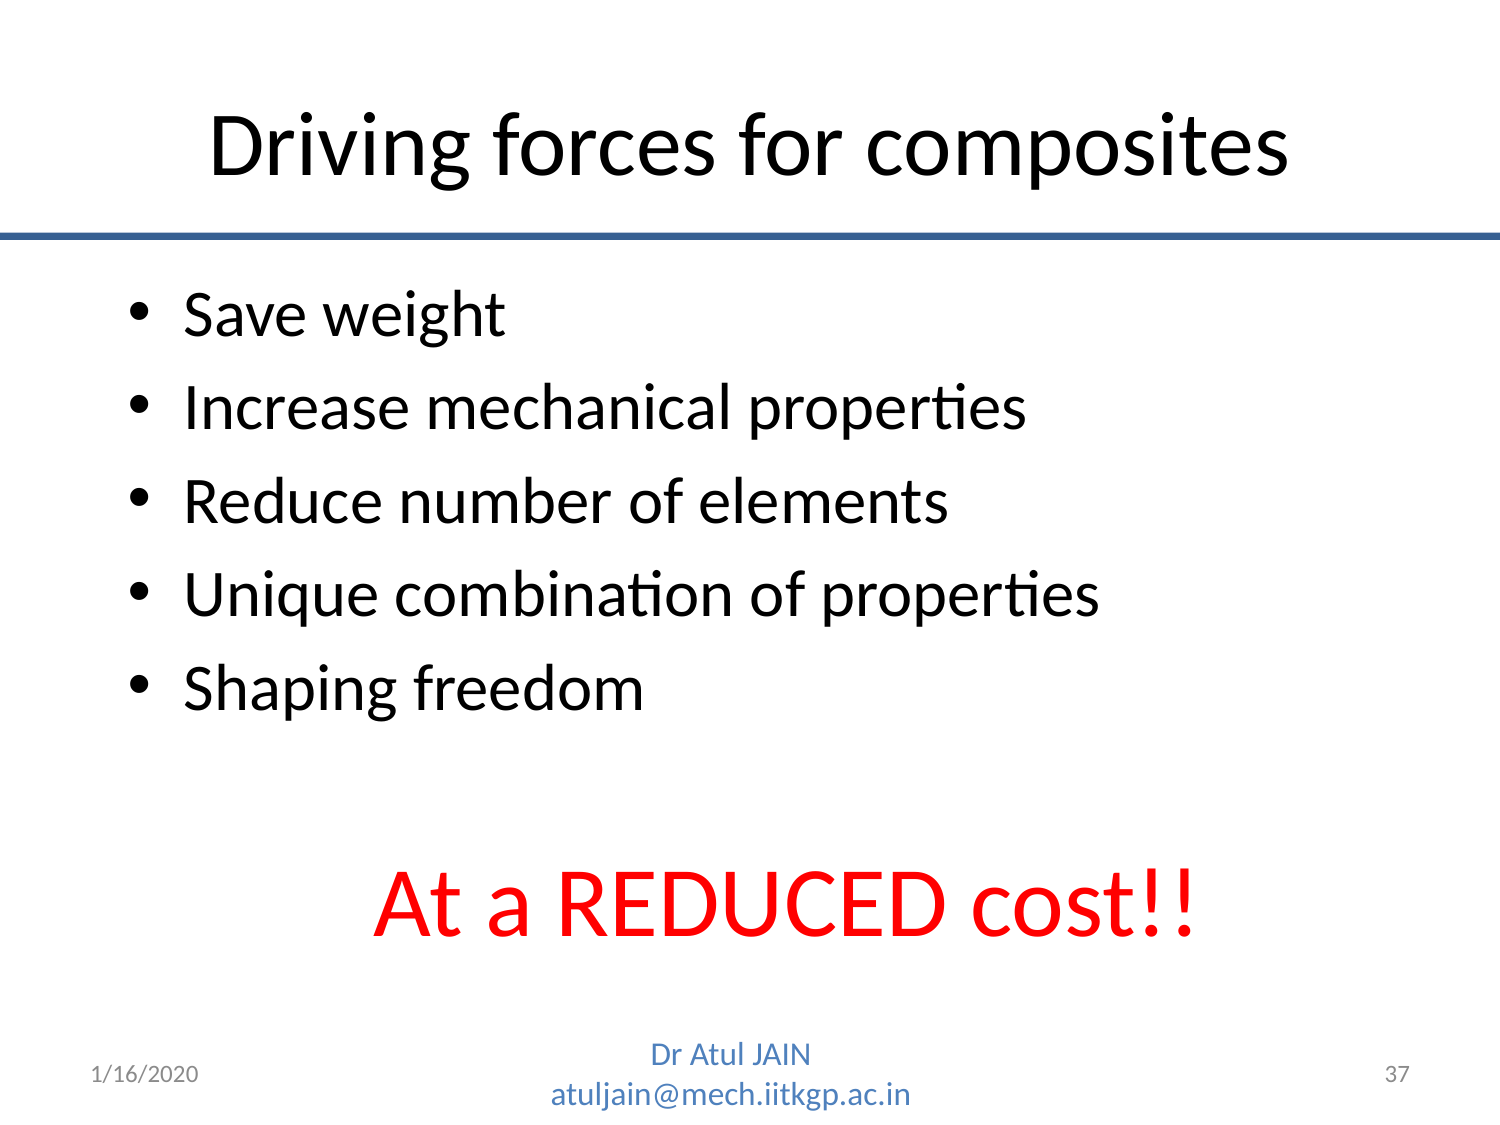

# Driving forces for composites
Save weight
Increase mechanical properties
Reduce number of elements
Unique combination of properties
Shaping freedom

At a REDUCED cost!!
1/16/2020
37